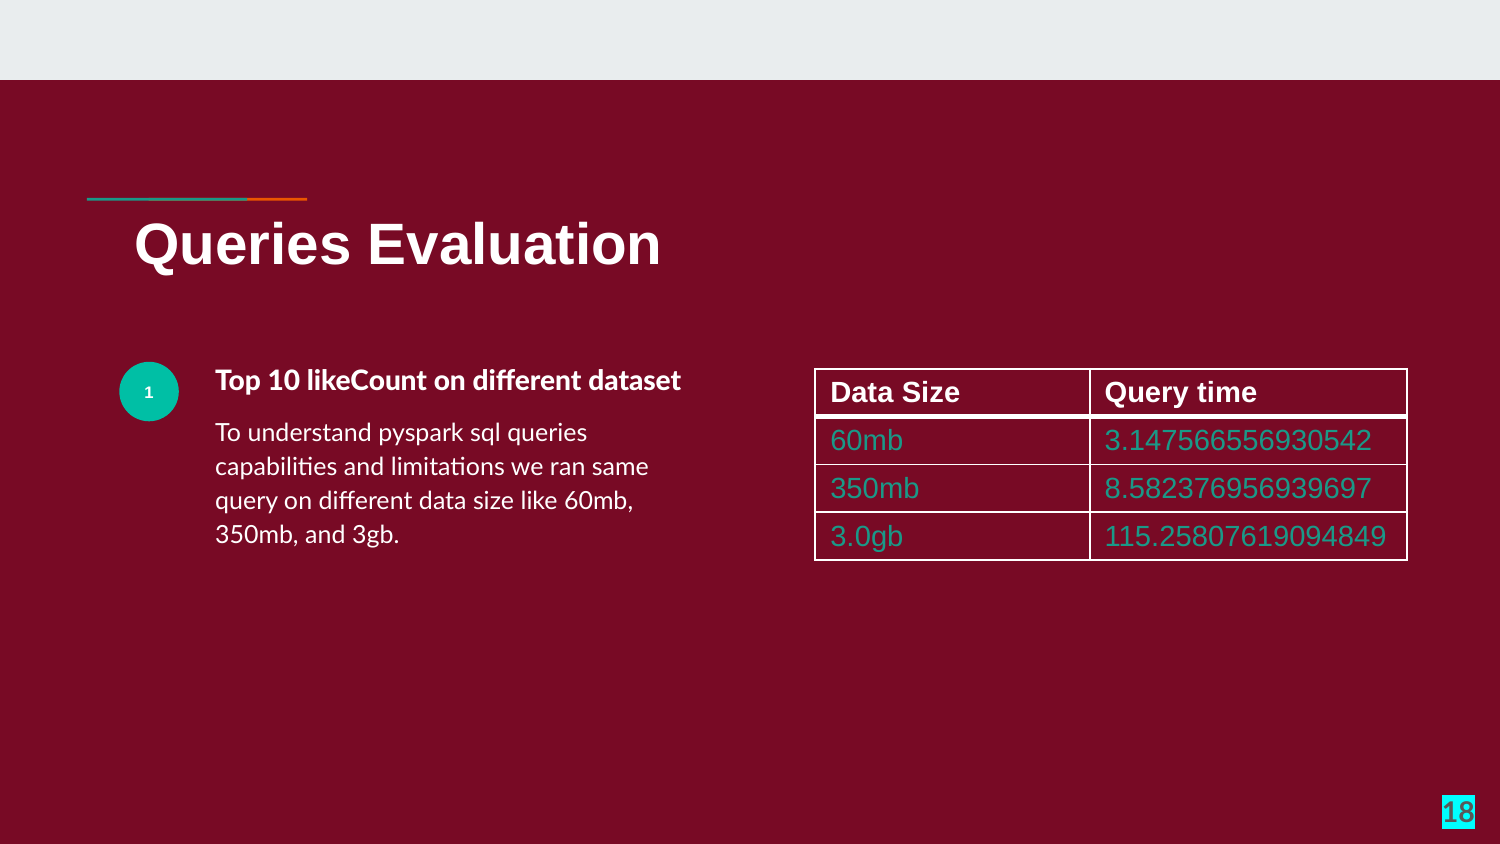

Queries Evaluation
Top 10 likeCount on different dataset
1
| Data Size | Query time |
| --- | --- |
| 60mb | 3.147566556930542 |
| 350mb | 8.582376956939697 |
| 3.0gb | 115.25807619094849 |
To understand pyspark sql queries capabilities and limitations we ran same query on different data size like 60mb, 350mb, and 3gb.
18